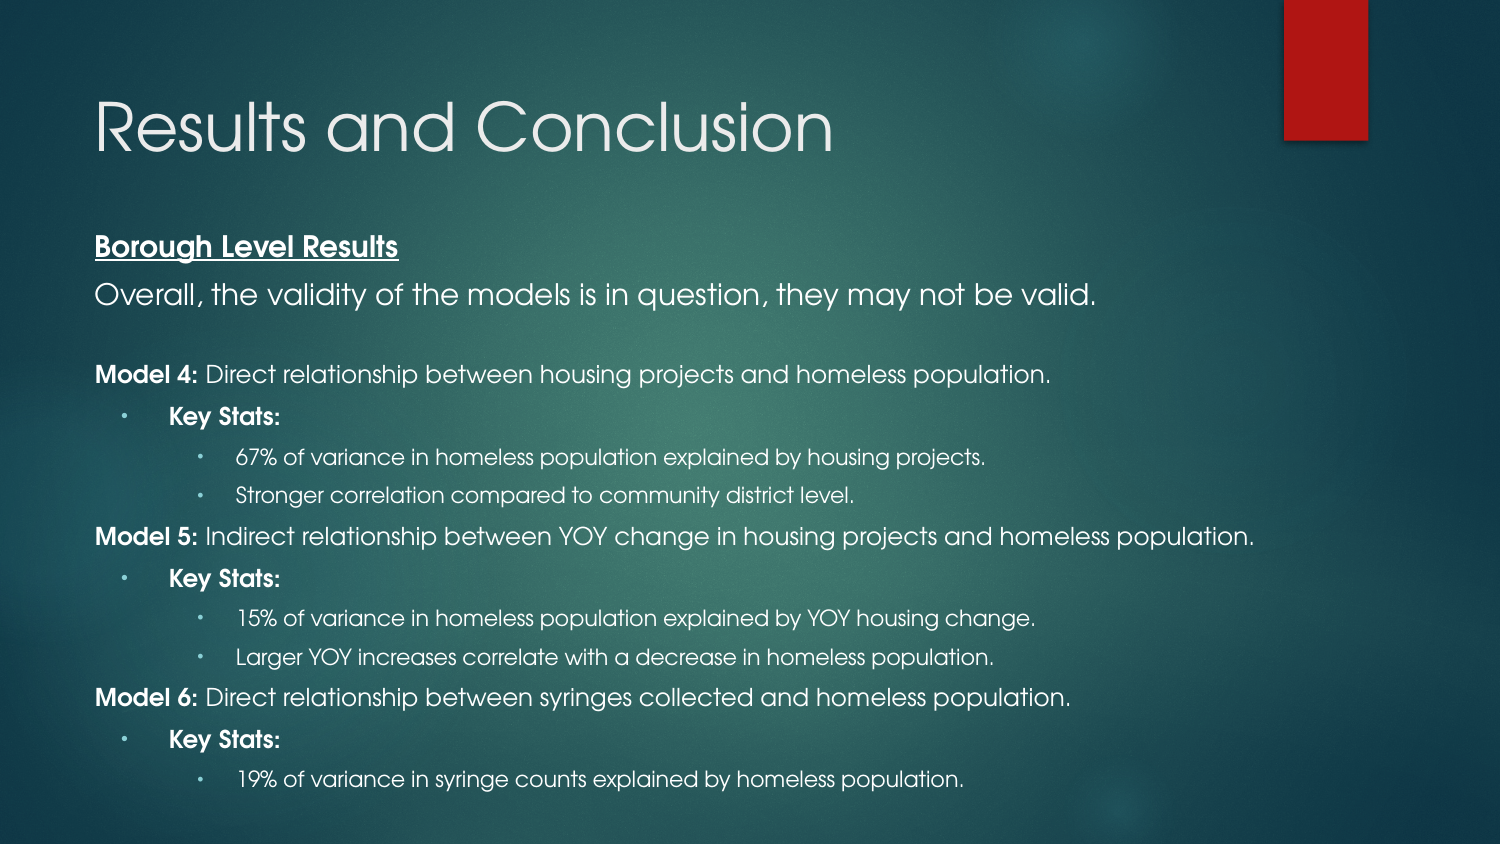

# Results and Conclusion
Borough Level Results
Overall, the validity of the models is in question, they may not be valid.
Model 4: Direct relationship between housing projects and homeless population.
Key Stats:
67% of variance in homeless population explained by housing projects.
Stronger correlation compared to community district level.
Model 5: Indirect relationship between YOY change in housing projects and homeless population.
Key Stats:
15% of variance in homeless population explained by YOY housing change.
Larger YOY increases correlate with a decrease in homeless population.
Model 6: Direct relationship between syringes collected and homeless population.
Key Stats:
19% of variance in syringe counts explained by homeless population.